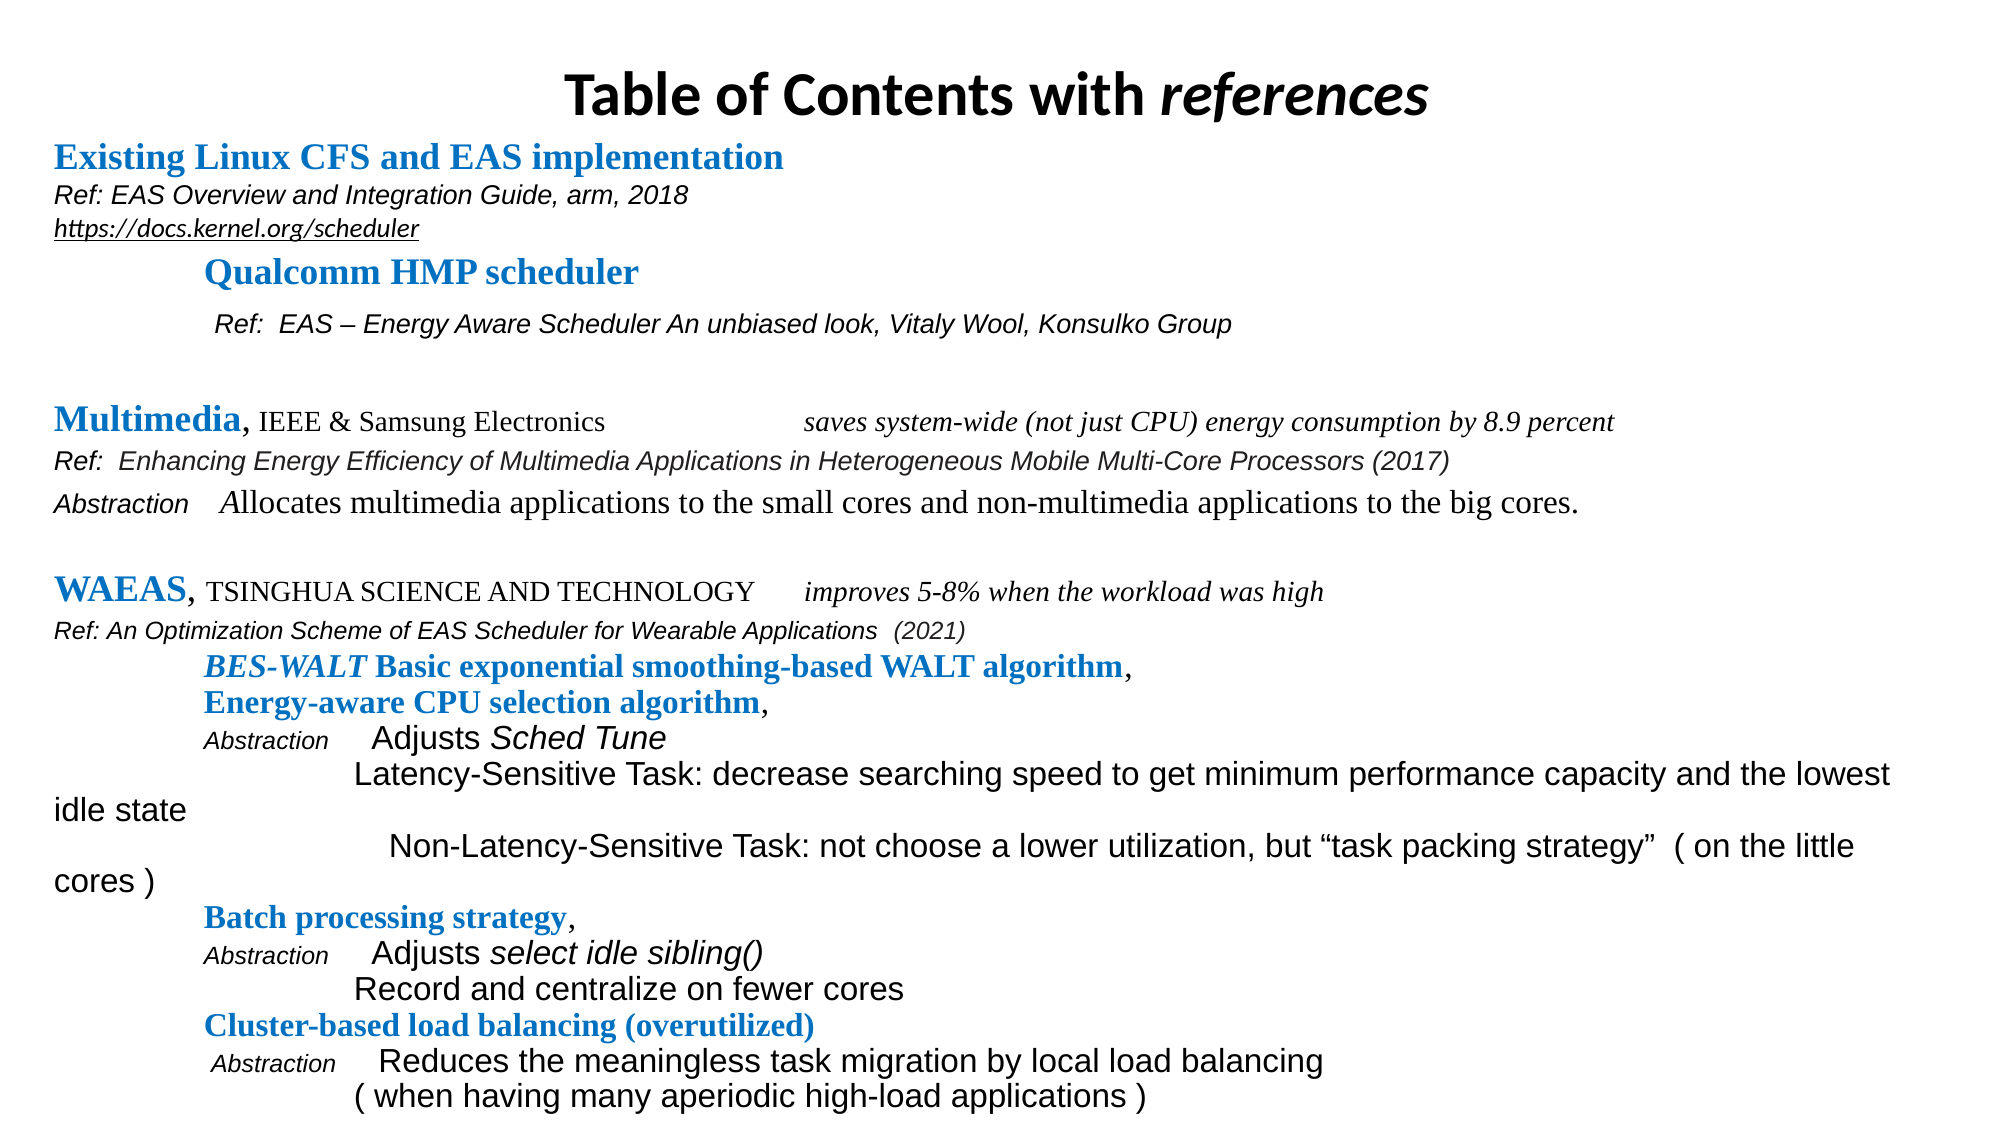

Table of Contents with references

Existing Linux CFS and EAS implementation
Ref: EAS Overview and Integration Guide, arm, 2018
https://docs.kernel.org/scheduler
	Qualcomm HMP scheduler
	 Ref:  EAS – Energy Aware Scheduler An unbiased look, Vitaly Wool, Konsulko Group

Multimedia, IEEE & Samsung Electronics 		saves system-wide (not just CPU) energy consumption by 8.9 percent
Ref:  Enhancing Energy Efficiency of Multimedia Applications in Heterogeneous Mobile Multi-Core Processors (2017)
Abstraction     Allocates multimedia applications to the small cores and non-multimedia applications to the big cores.

WAEAS, TSINGHUA SCIENCE AND TECHNOLOGY    	improves 5-8% when the workload was high
Ref: An Optimization Scheme of EAS Scheduler for Wearable Applications  (2021)
	BES-WALT Basic exponential smoothing-based WALT algorithm,
	Energy-aware CPU selection algorithm,
	Abstraction      Adjusts Sched Tune
	 	Latency-Sensitive Task: decrease searching speed to get minimum performance capacity and the lowest idle state
	                    Non-Latency-Sensitive Task: not choose a lower utilization, but “task packing strategy”  ( on the little cores )
	Batch processing strategy,
	Abstraction      Adjusts select idle sibling()
		Record and centralize on fewer cores
	Cluster-based load balancing (overutilized)
	 Abstraction      Reduces the meaningless task migration by local load balancing
		( when having many aperiodic high-load applications )